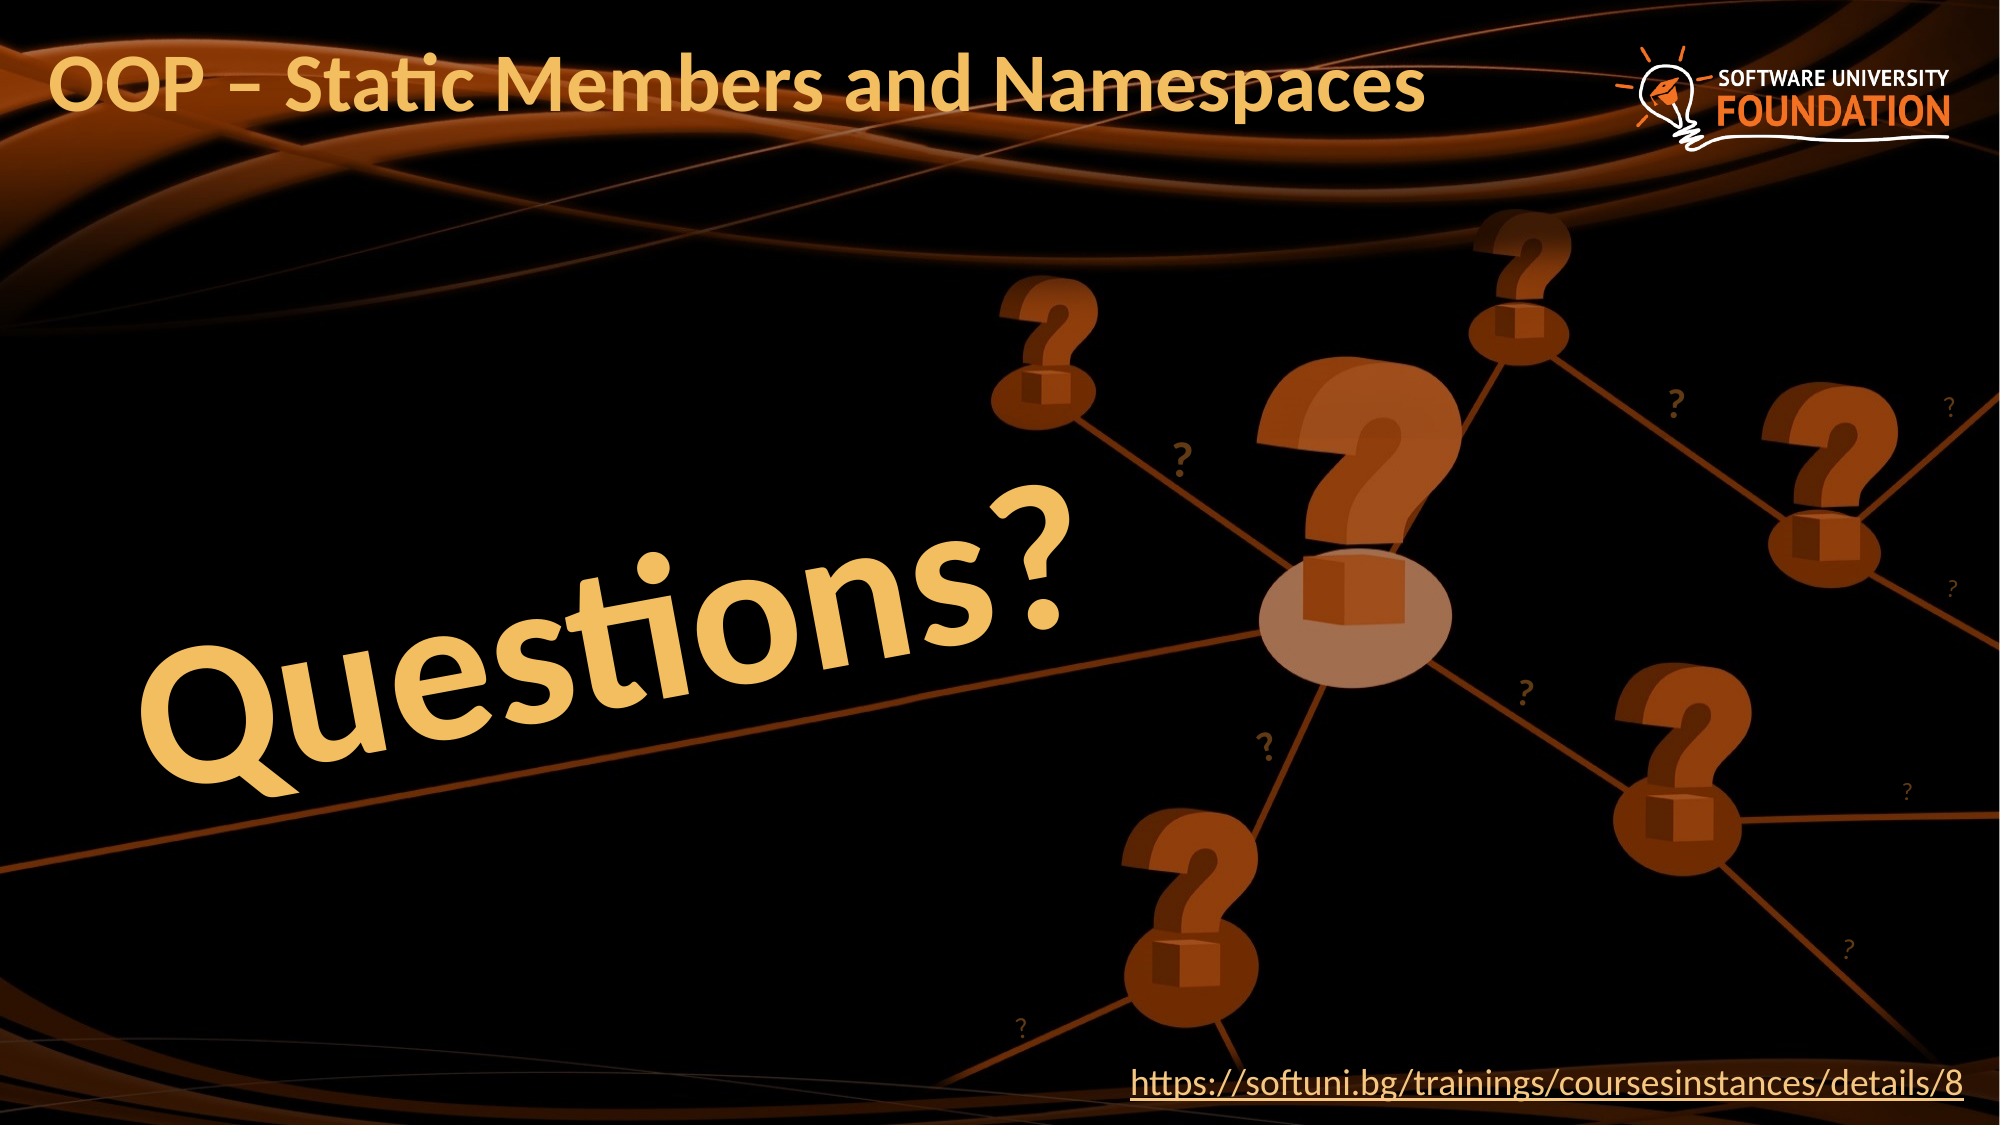

# OOP – Static Members and Namespaces
https://softuni.bg/trainings/coursesinstances/details/8